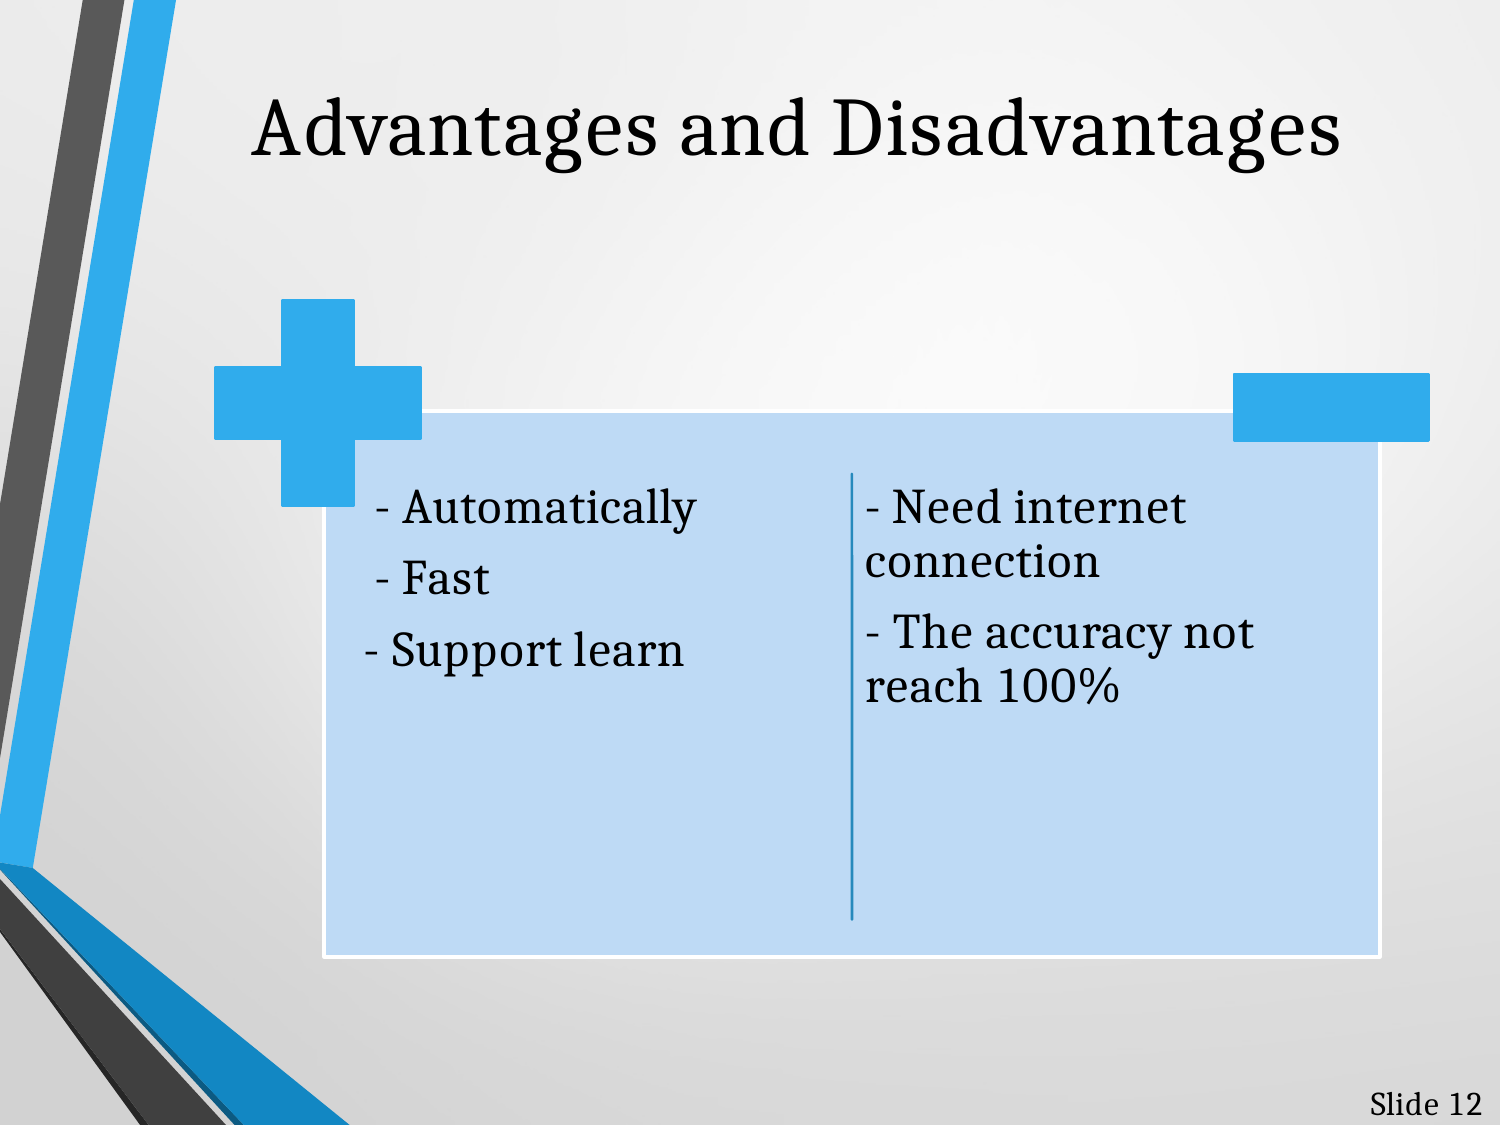

# Advantages and Disadvantages
 - Automatically
 - Fast
- Support learn

- Need internet connection
- The accuracy not reach 100%
Slide 12